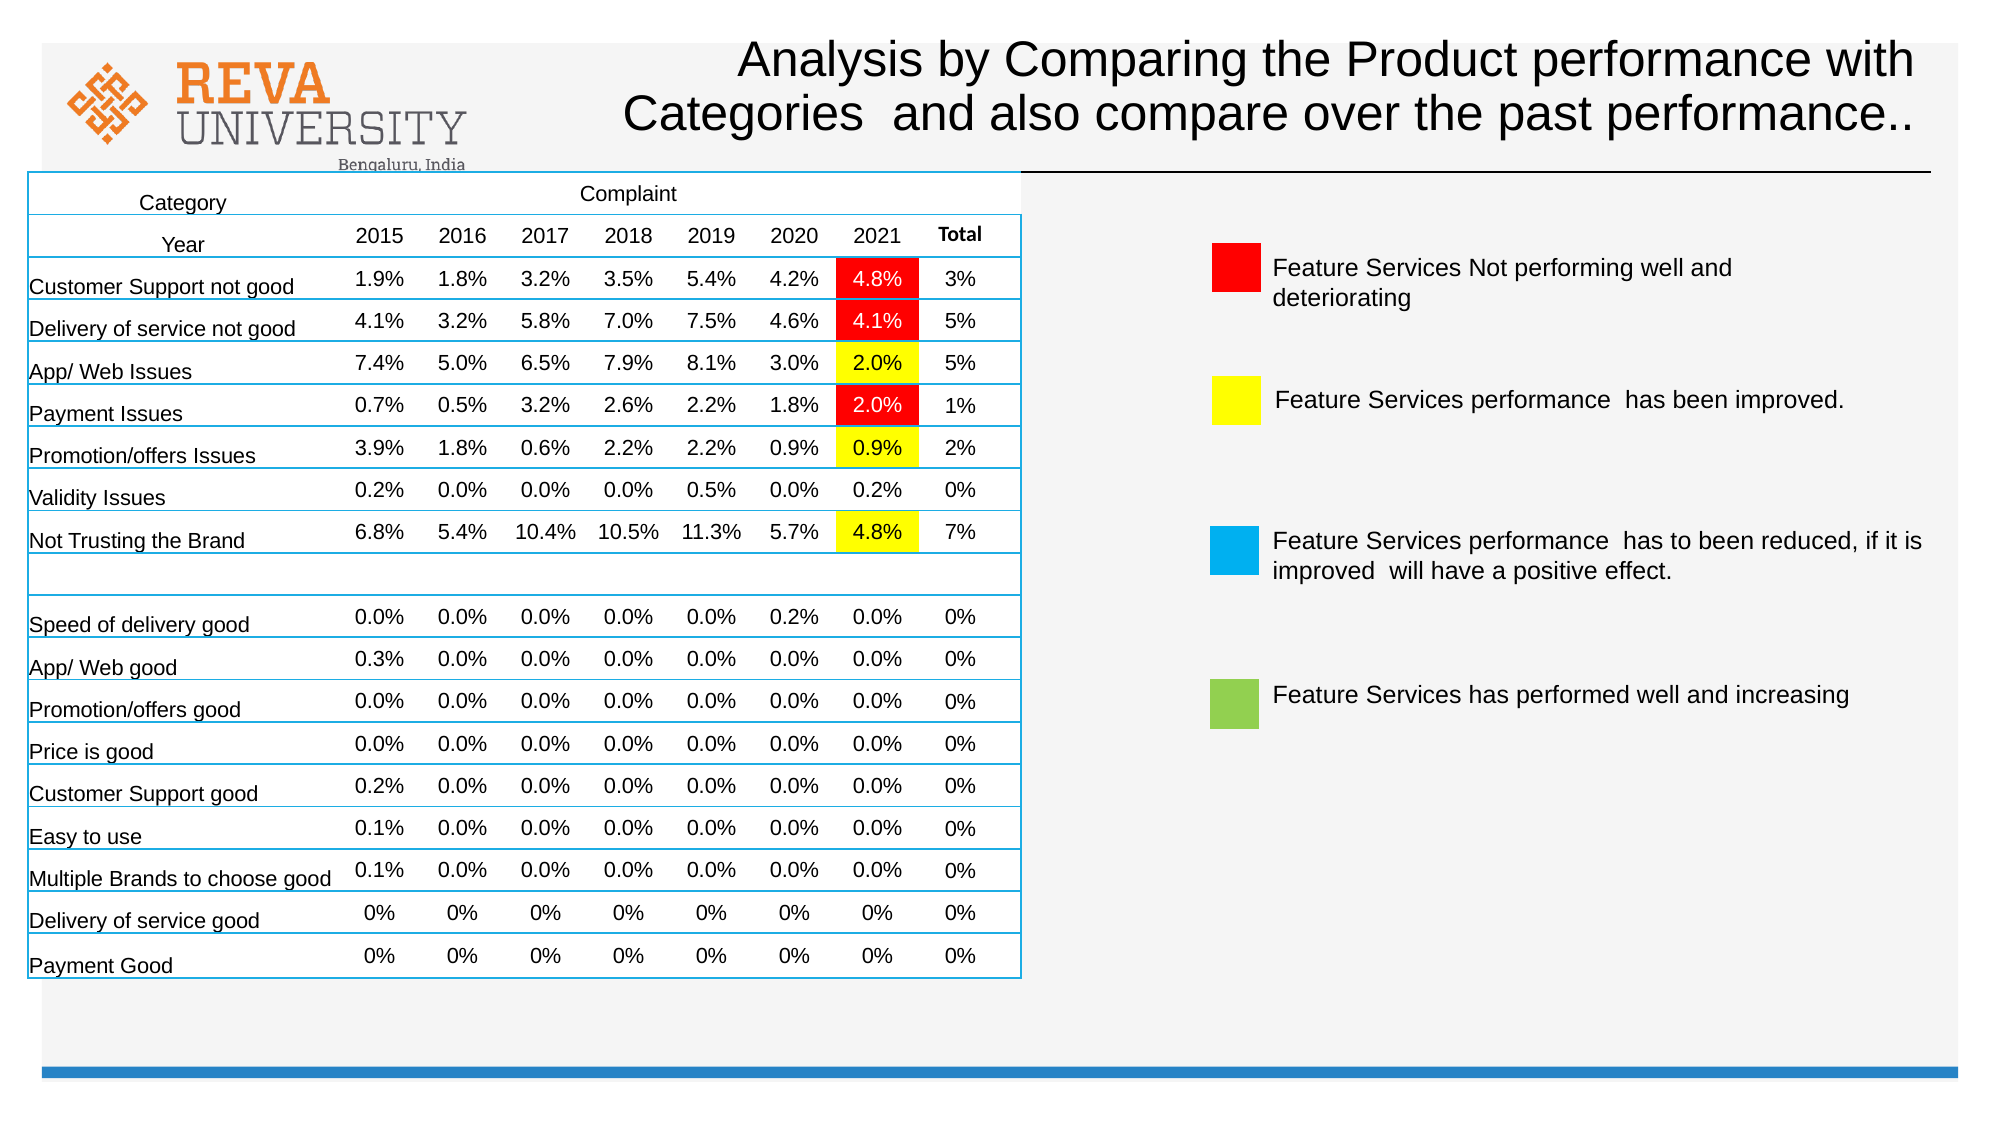

# Analysis by Comparing the Product performance with Categories  and also compare over the past performance..
| Category | Complaint |  |  |  |  |  |  |  |  |
| --- | --- | --- | --- | --- | --- | --- | --- | --- | --- |
| Year | 2015 | 2016 | 2017 | 2018 | 2019 | 2020 | 2021 | Total |  |
| Customer Support not good | 1.9% | 1.8% | 3.2% | 3.5% | 5.4% | 4.2% | 4.8% | 3% |  |
| Delivery of service not good | 4.1% | 3.2% | 5.8% | 7.0% | 7.5% | 4.6% | 4.1% | 5% |  |
| App/ Web Issues | 7.4% | 5.0% | 6.5% | 7.9% | 8.1% | 3.0% | 2.0% | 5% |  |
| Payment Issues | 0.7% | 0.5% | 3.2% | 2.6% | 2.2% | 1.8% | 2.0% | 1% |  |
| Promotion/offers Issues | 3.9% | 1.8% | 0.6% | 2.2% | 2.2% | 0.9% | 0.9% | 2% |  |
| Validity Issues | 0.2% | 0.0% | 0.0% | 0.0% | 0.5% | 0.0% | 0.2% | 0% |  |
| Not Trusting the Brand | 6.8% | 5.4% | 10.4% | 10.5% | 11.3% | 5.7% | 4.8% | 7% |  |
|  |  |  |  |  |  |  |  |  |  |
| Speed of delivery good | 0.0% | 0.0% | 0.0% | 0.0% | 0.0% | 0.2% | 0.0% | 0% |  |
| App/ Web good | 0.3% | 0.0% | 0.0% | 0.0% | 0.0% | 0.0% | 0.0% | 0% |  |
| Promotion/offers good | 0.0% | 0.0% | 0.0% | 0.0% | 0.0% | 0.0% | 0.0% | 0% |  |
| Price is good | 0.0% | 0.0% | 0.0% | 0.0% | 0.0% | 0.0% | 0.0% | 0% |  |
| Customer Support good | 0.2% | 0.0% | 0.0% | 0.0% | 0.0% | 0.0% | 0.0% | 0% |  |
| Easy to use | 0.1% | 0.0% | 0.0% | 0.0% | 0.0% | 0.0% | 0.0% | 0% |  |
| Multiple Brands to choose good | 0.1% | 0.0% | 0.0% | 0.0% | 0.0% | 0.0% | 0.0% | 0% |  |
| Delivery of service good | 0% | 0% | 0% | 0% | 0% | 0% | 0% | 0% |  |
| Payment Good | 0% | 0% | 0% | 0% | 0% | 0% | 0% | 0% |  |

Feature Services Not performing well and deteriorating

Feature Services performance  has been improved.
Feature Services performance  has to been reduced, if it is improved  will have a positive effect.

Feature Services has performed well and increasing